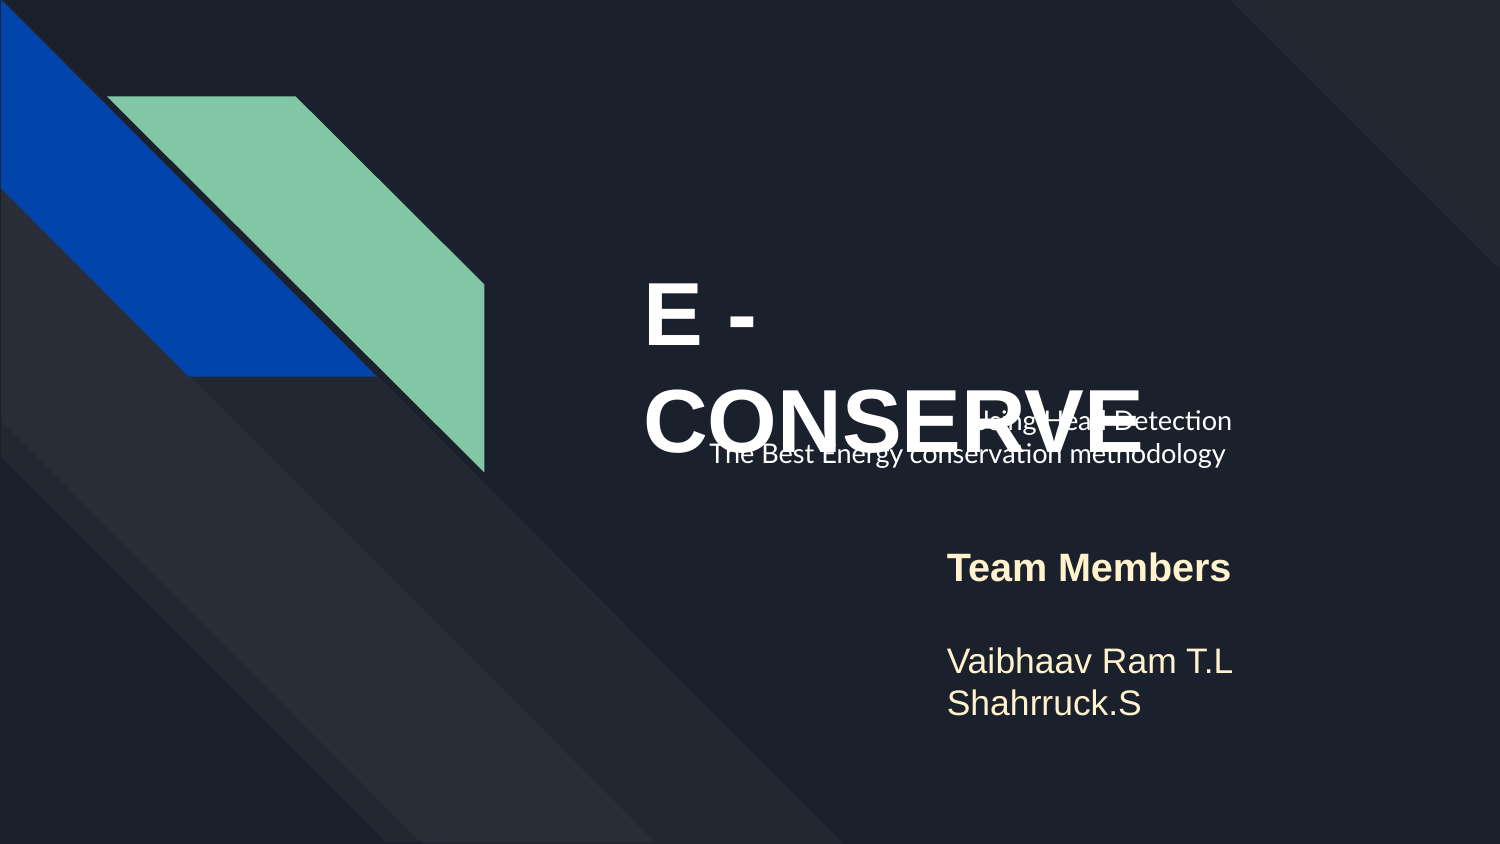

# E - CONSERVE
Using Head Detection
The Best Energy conservation methodology
Team Members

Vaibhaav Ram T.L
Shahrruck.S